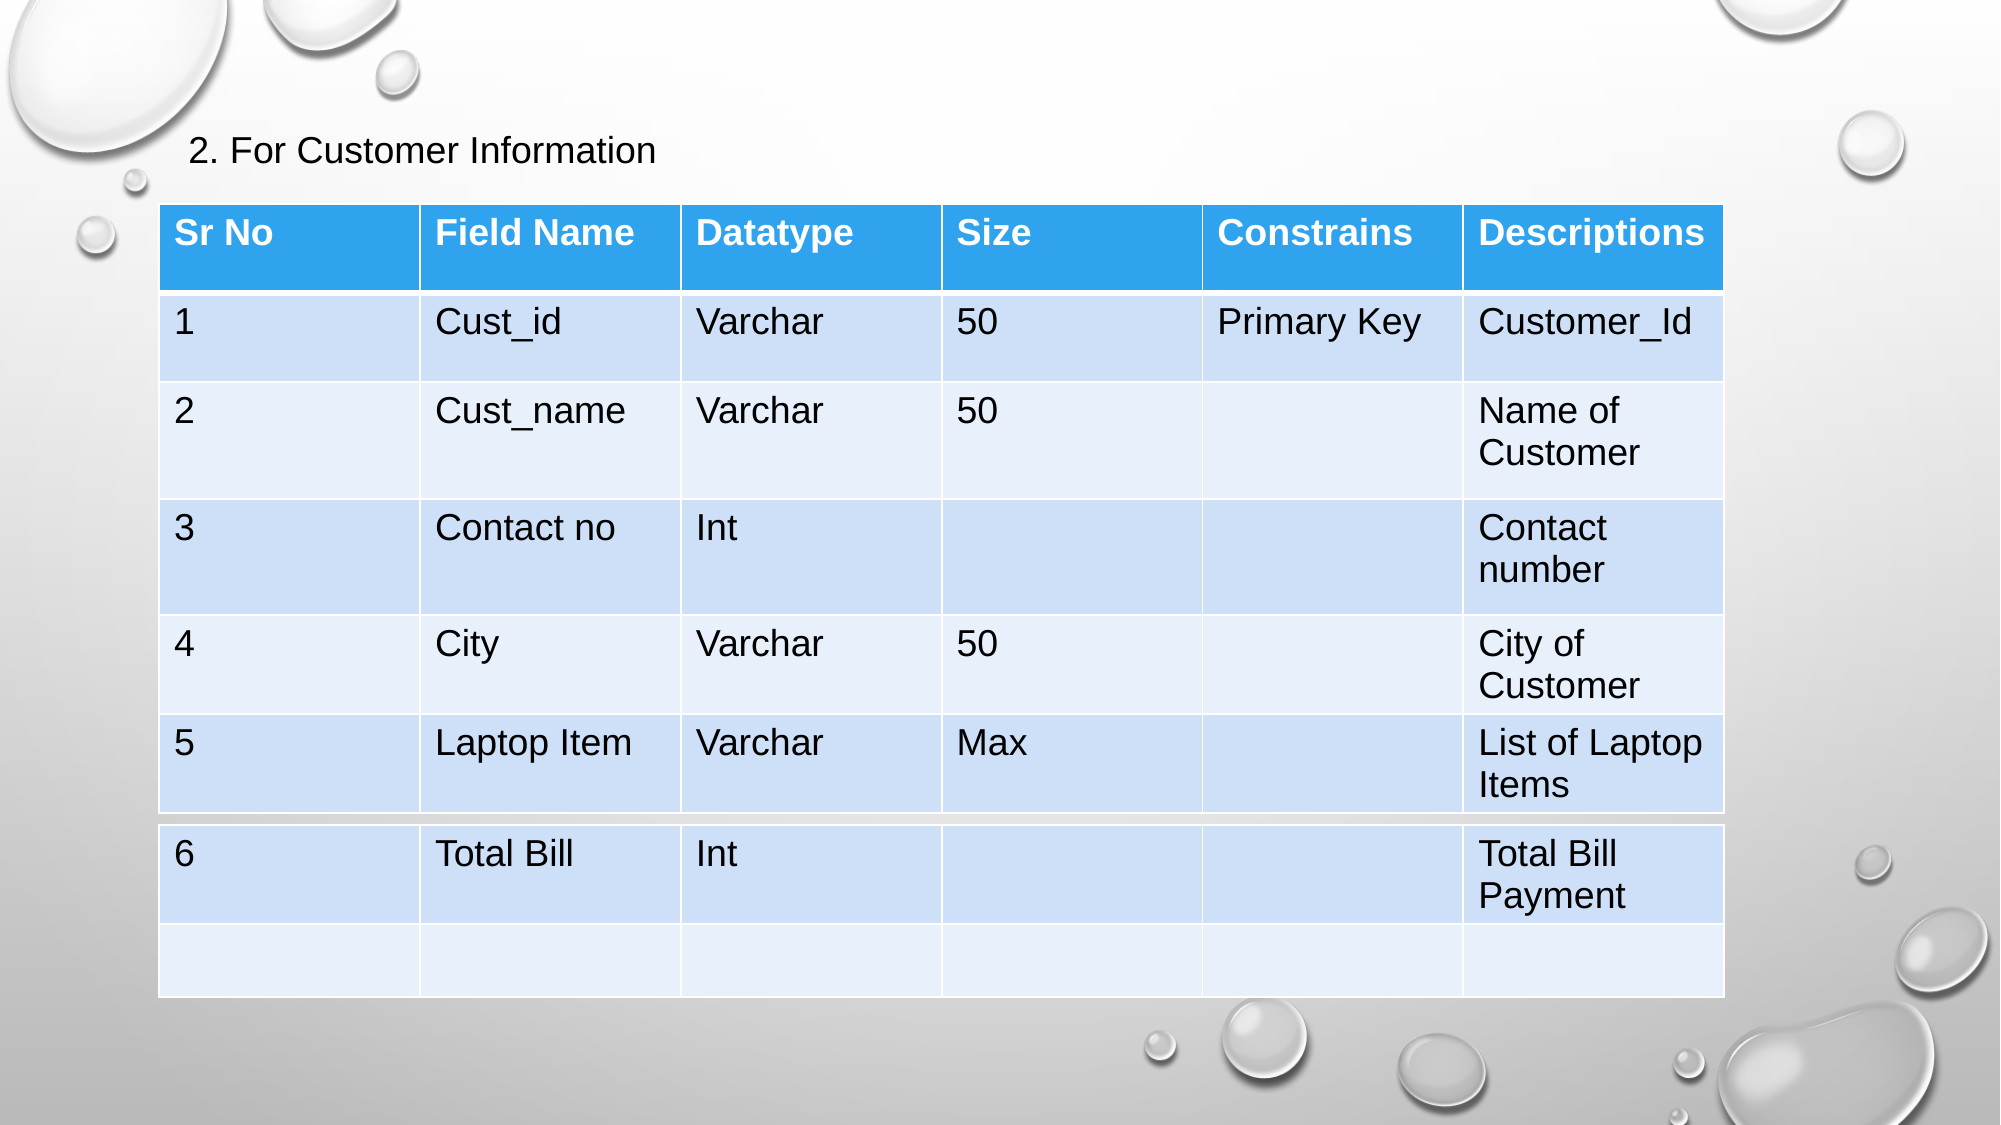

2. For Customer Information
| Sr No | Field Name | Datatype | Size | Constrains | Descriptions |
| --- | --- | --- | --- | --- | --- |
| 1 | Cust\_id | Varchar | 50 | Primary Key | Customer\_Id |
| 2 | Cust\_name | Varchar | 50 |  | Name of Customer |
| 3 | Contact no | Int |  |  | Contact number |
| 4 | City | Varchar | 50 |  | City of Customer |
| 5 | Laptop Item | Varchar | Max |  | List of Laptop Items |
| 6 | Total Bill | Int |  |  | Total Bill Payment |
| --- | --- | --- | --- | --- | --- |
|  |  |  |  |  |  |